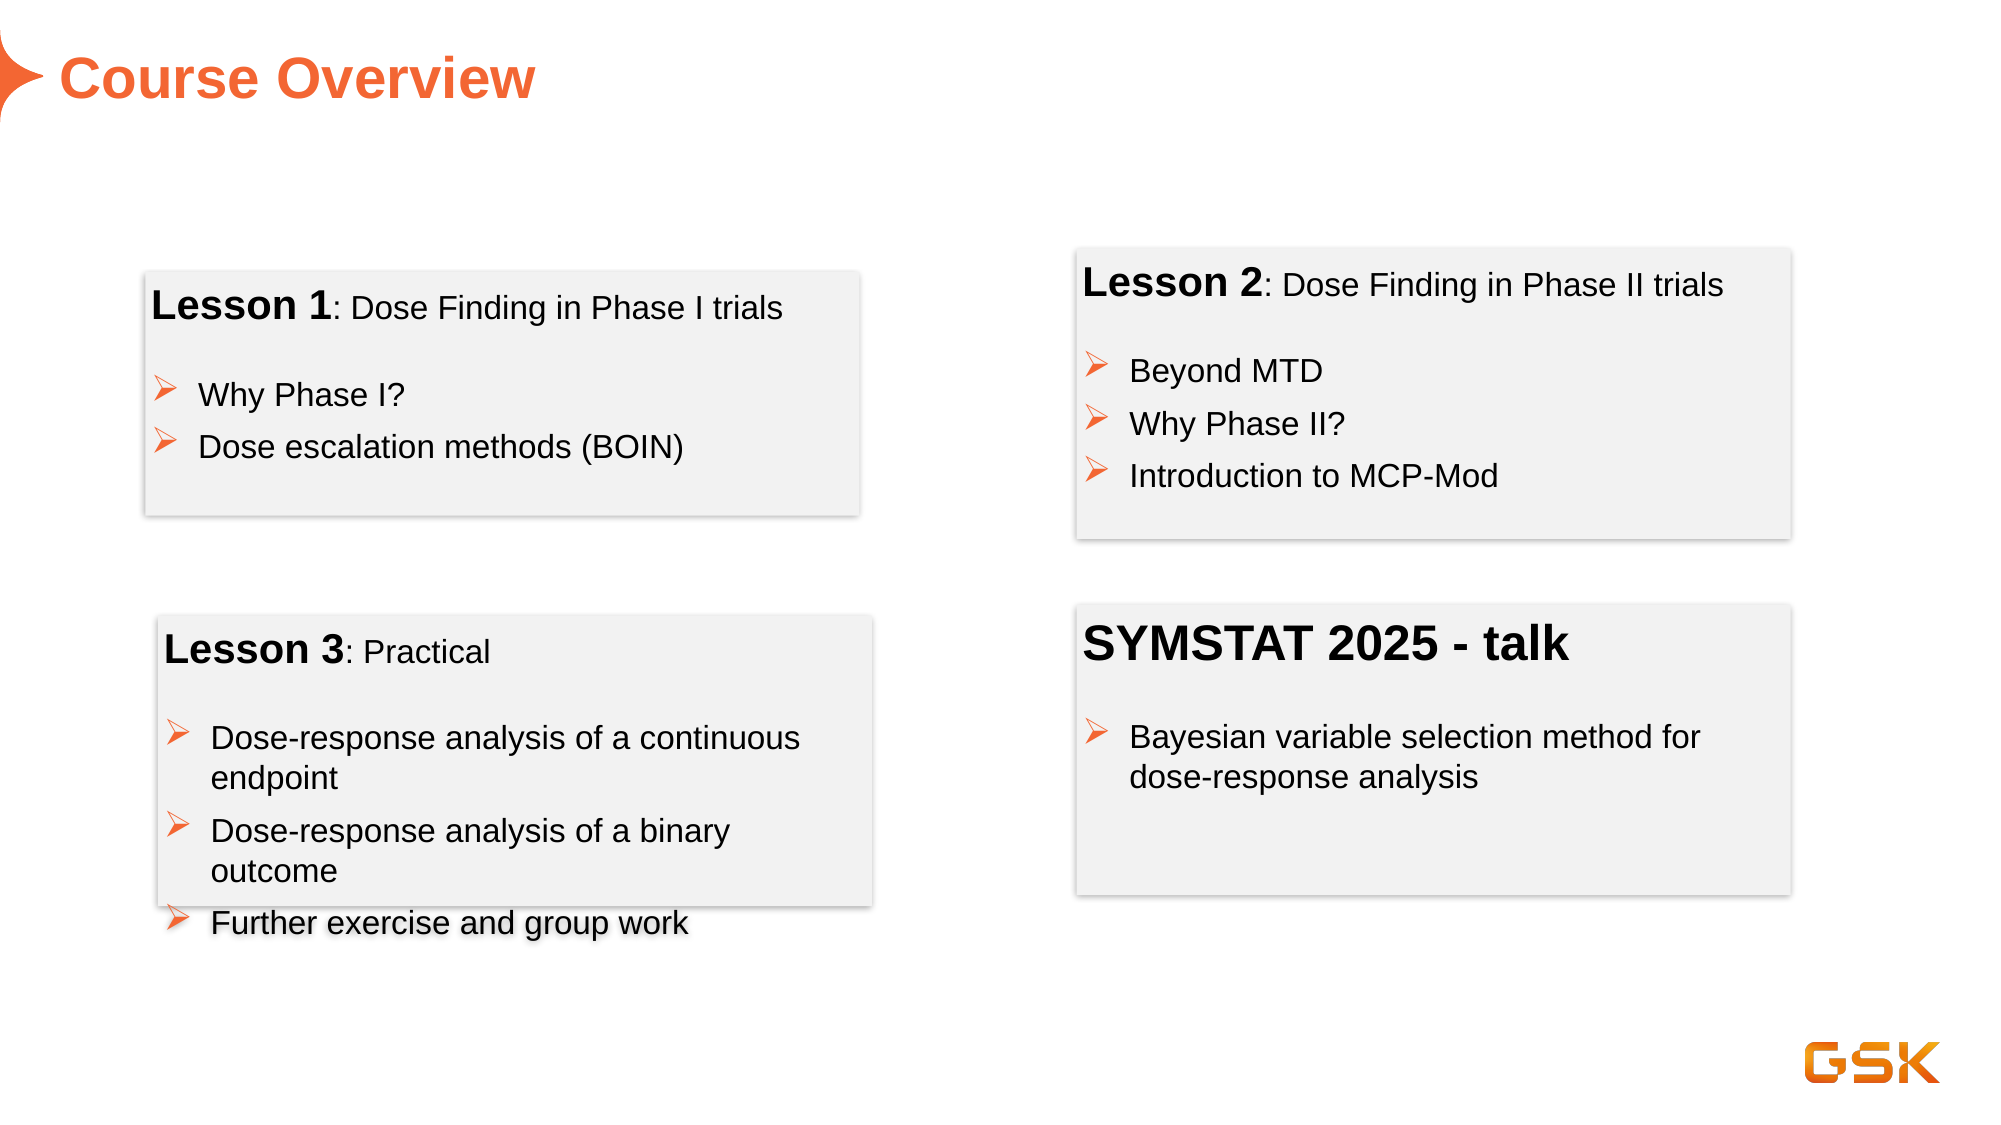

# Course Overview
Lesson 2: Dose Finding in Phase II trials

Beyond MTD
Why Phase II?
Introduction to MCP-Mod
Lesson 1: Dose Finding in Phase I trials

Why Phase I?
Dose escalation methods (BOIN)
SYMSTAT 2025 - talk

Bayesian variable selection method for dose-response analysis

Lesson 3: Practical

Dose-response analysis of a continuous endpoint
Dose-response analysis of a binary outcome
Further exercise and group work